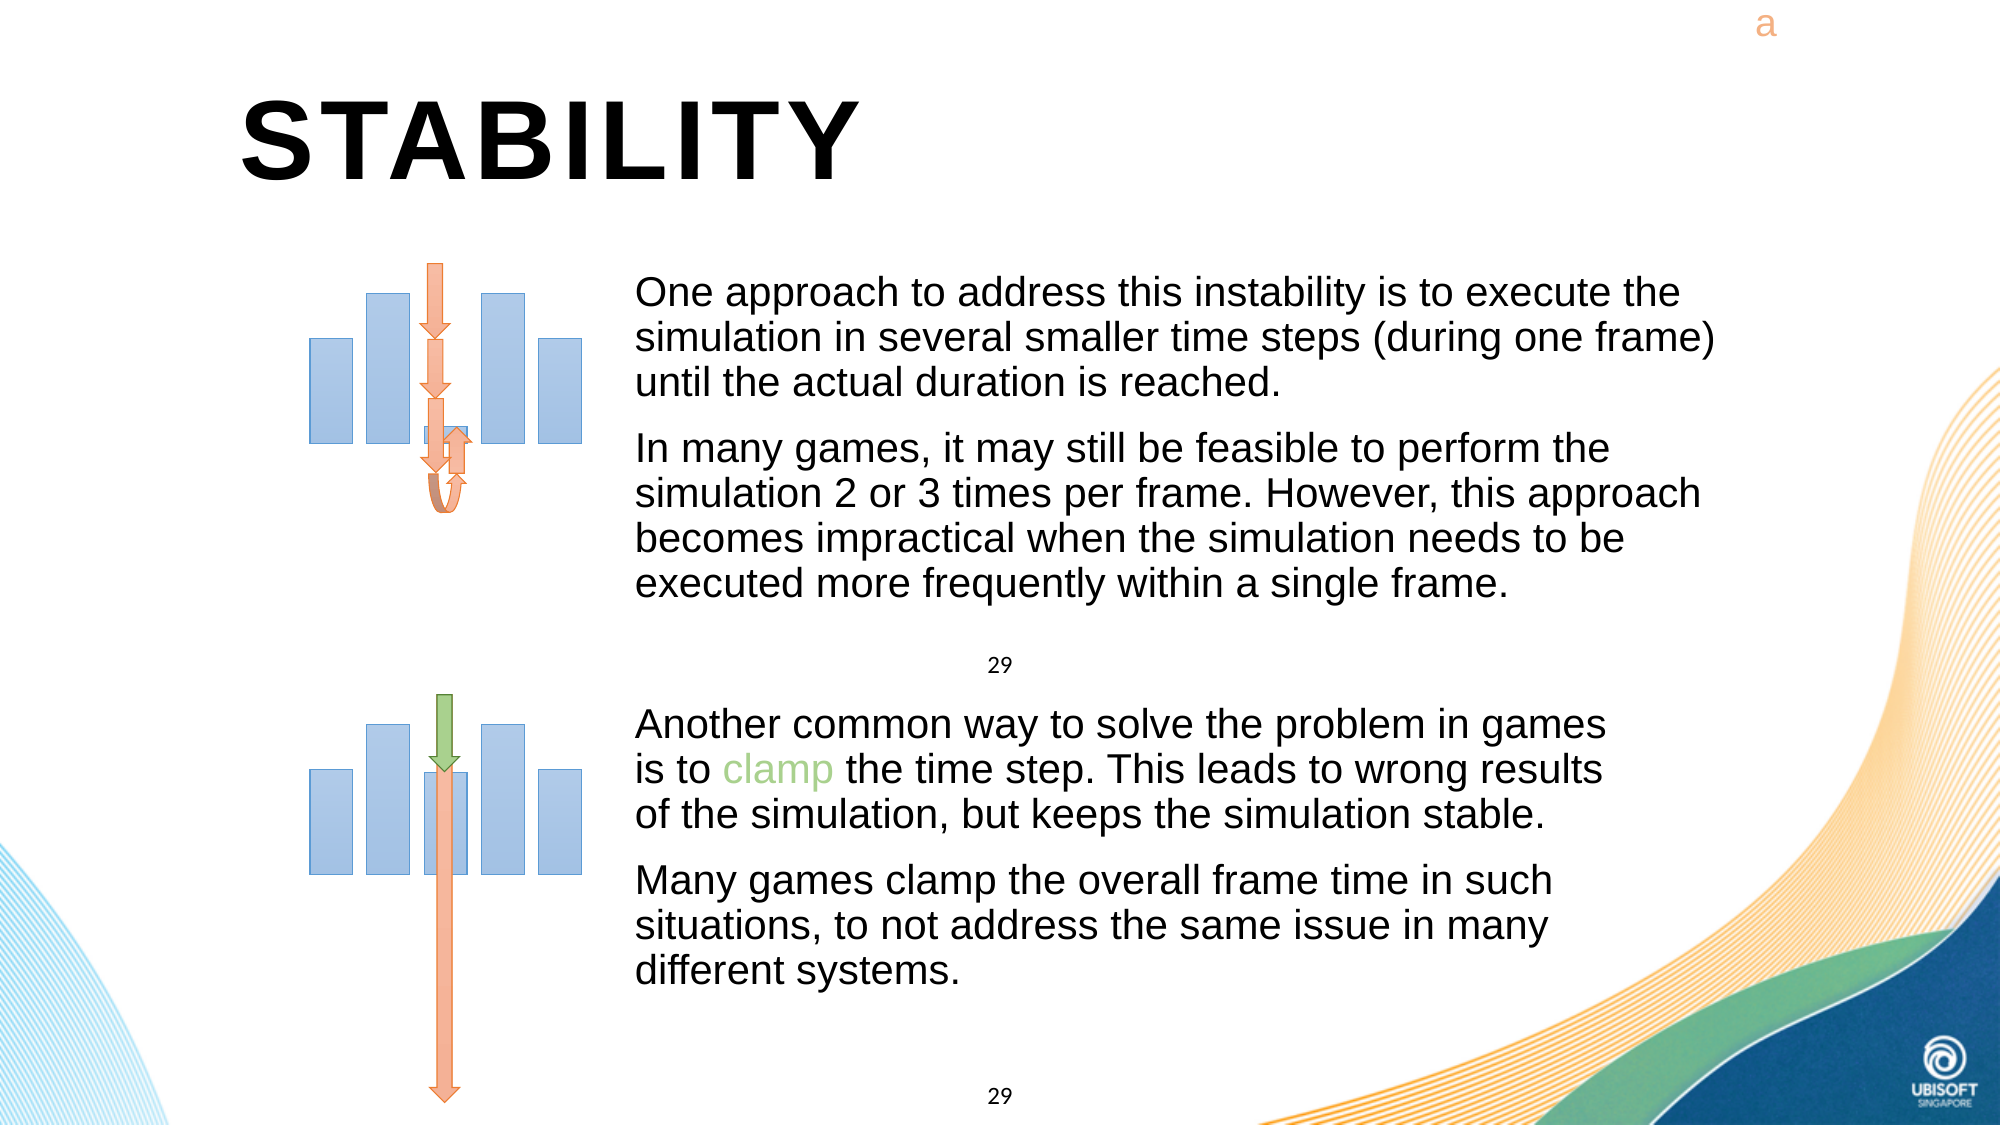

a
STABILITY

One approach to address this instability is to execute the simulation in several smaller time steps (during one frame) until the actual duration is reached.
In many games, it may still be feasible to perform the simulation 2 or 3 times per frame. However, this approach becomes impractical when the simulation needs to be executed more frequently within a single frame.

29

Another common way to solve the problem in games is to clamp the time step. This leads to wrong results of the simulation, but keeps the simulation stable.
Many games clamp the overall frame time in such situations, to not address the same issue in many different systems.

29